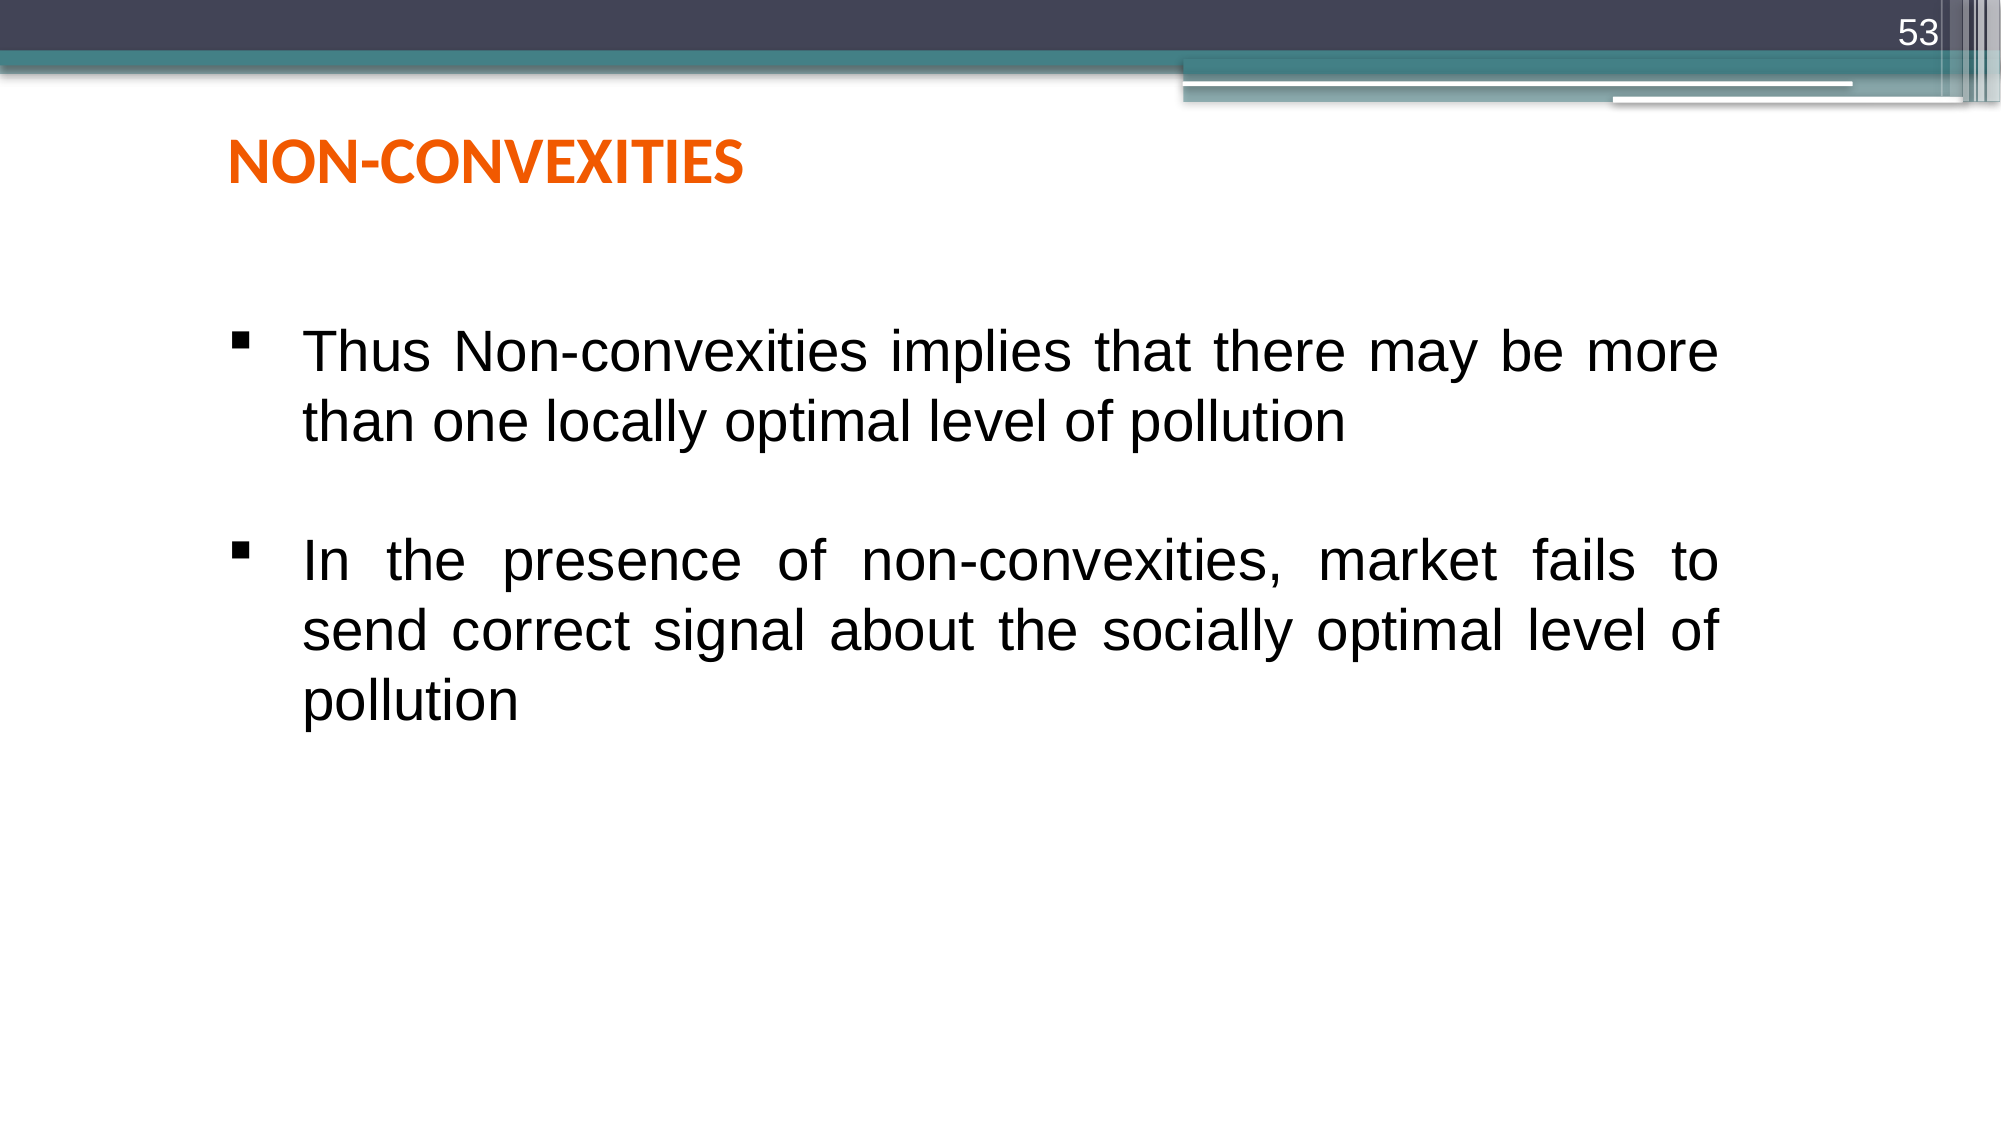

53
non-convexities
Concepts:
Commons: Refers to the environmental resources itself

Common Property Resources: refers to a property right regime that allows members of a group or collective body to use the asset and devise rules to exclude non-members from using the resource.

Thus Non-convexities implies that there may be more than one locally optimal level of pollution

In the presence of non-convexities, market fails to send correct signal about the socially optimal level of pollution